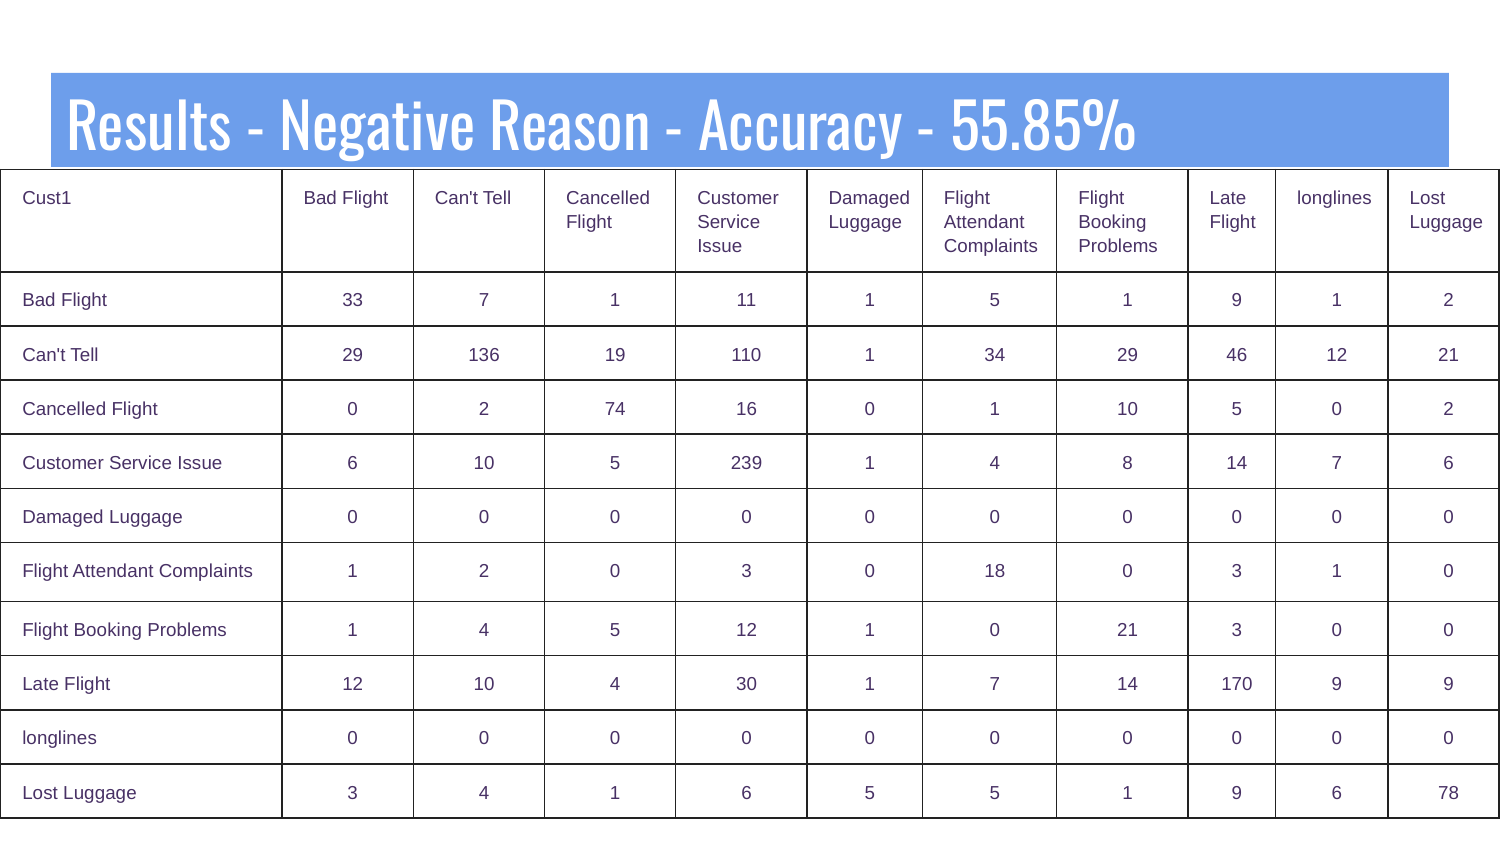

#
Results - Negative Reason - Accuracy - 55.85%
| Cust1 | Bad Flight | Can't Tell | Cancelled Flight | Customer Service Issue | Damaged Luggage | Flight Attendant Complaints | Flight Booking Problems | Late Flight | longlines | Lost Luggage |
| --- | --- | --- | --- | --- | --- | --- | --- | --- | --- | --- |
| Bad Flight | 33 | 7 | 1 | 11 | 1 | 5 | 1 | 9 | 1 | 2 |
| Can't Tell | 29 | 136 | 19 | 110 | 1 | 34 | 29 | 46 | 12 | 21 |
| Cancelled Flight | 0 | 2 | 74 | 16 | 0 | 1 | 10 | 5 | 0 | 2 |
| Customer Service Issue | 6 | 10 | 5 | 239 | 1 | 4 | 8 | 14 | 7 | 6 |
| Damaged Luggage | 0 | 0 | 0 | 0 | 0 | 0 | 0 | 0 | 0 | 0 |
| Flight Attendant Complaints | 1 | 2 | 0 | 3 | 0 | 18 | 0 | 3 | 1 | 0 |
| Flight Booking Problems | 1 | 4 | 5 | 12 | 1 | 0 | 21 | 3 | 0 | 0 |
| Late Flight | 12 | 10 | 4 | 30 | 1 | 7 | 14 | 170 | 9 | 9 |
| longlines | 0 | 0 | 0 | 0 | 0 | 0 | 0 | 0 | 0 | 0 |
| Lost Luggage | 3 | 4 | 1 | 6 | 5 | 5 | 1 | 9 | 6 | 78 |